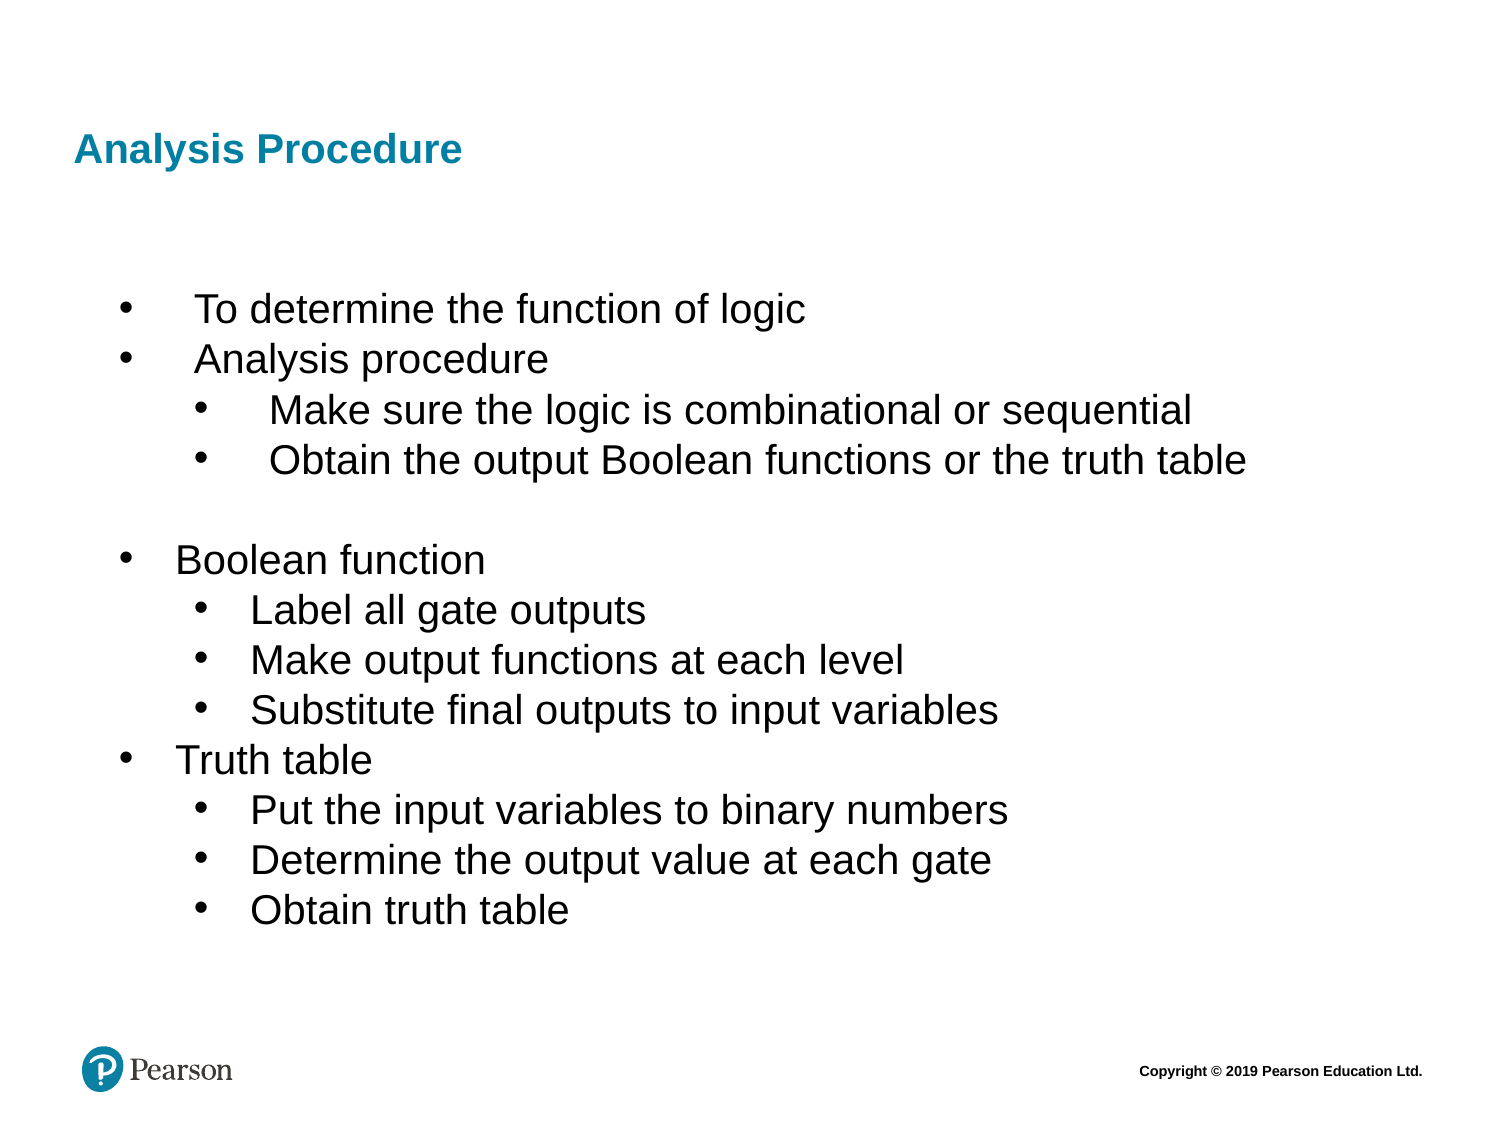

# Analysis Procedure
To determine the function of logic
Analysis procedure
Make sure the logic is combinational or sequential
Obtain the output Boolean functions or the truth table

Boolean function
Label all gate outputs
Make output functions at each level
Substitute final outputs to input variables
Truth table
Put the input variables to binary numbers
Determine the output value at each gate
Obtain truth table